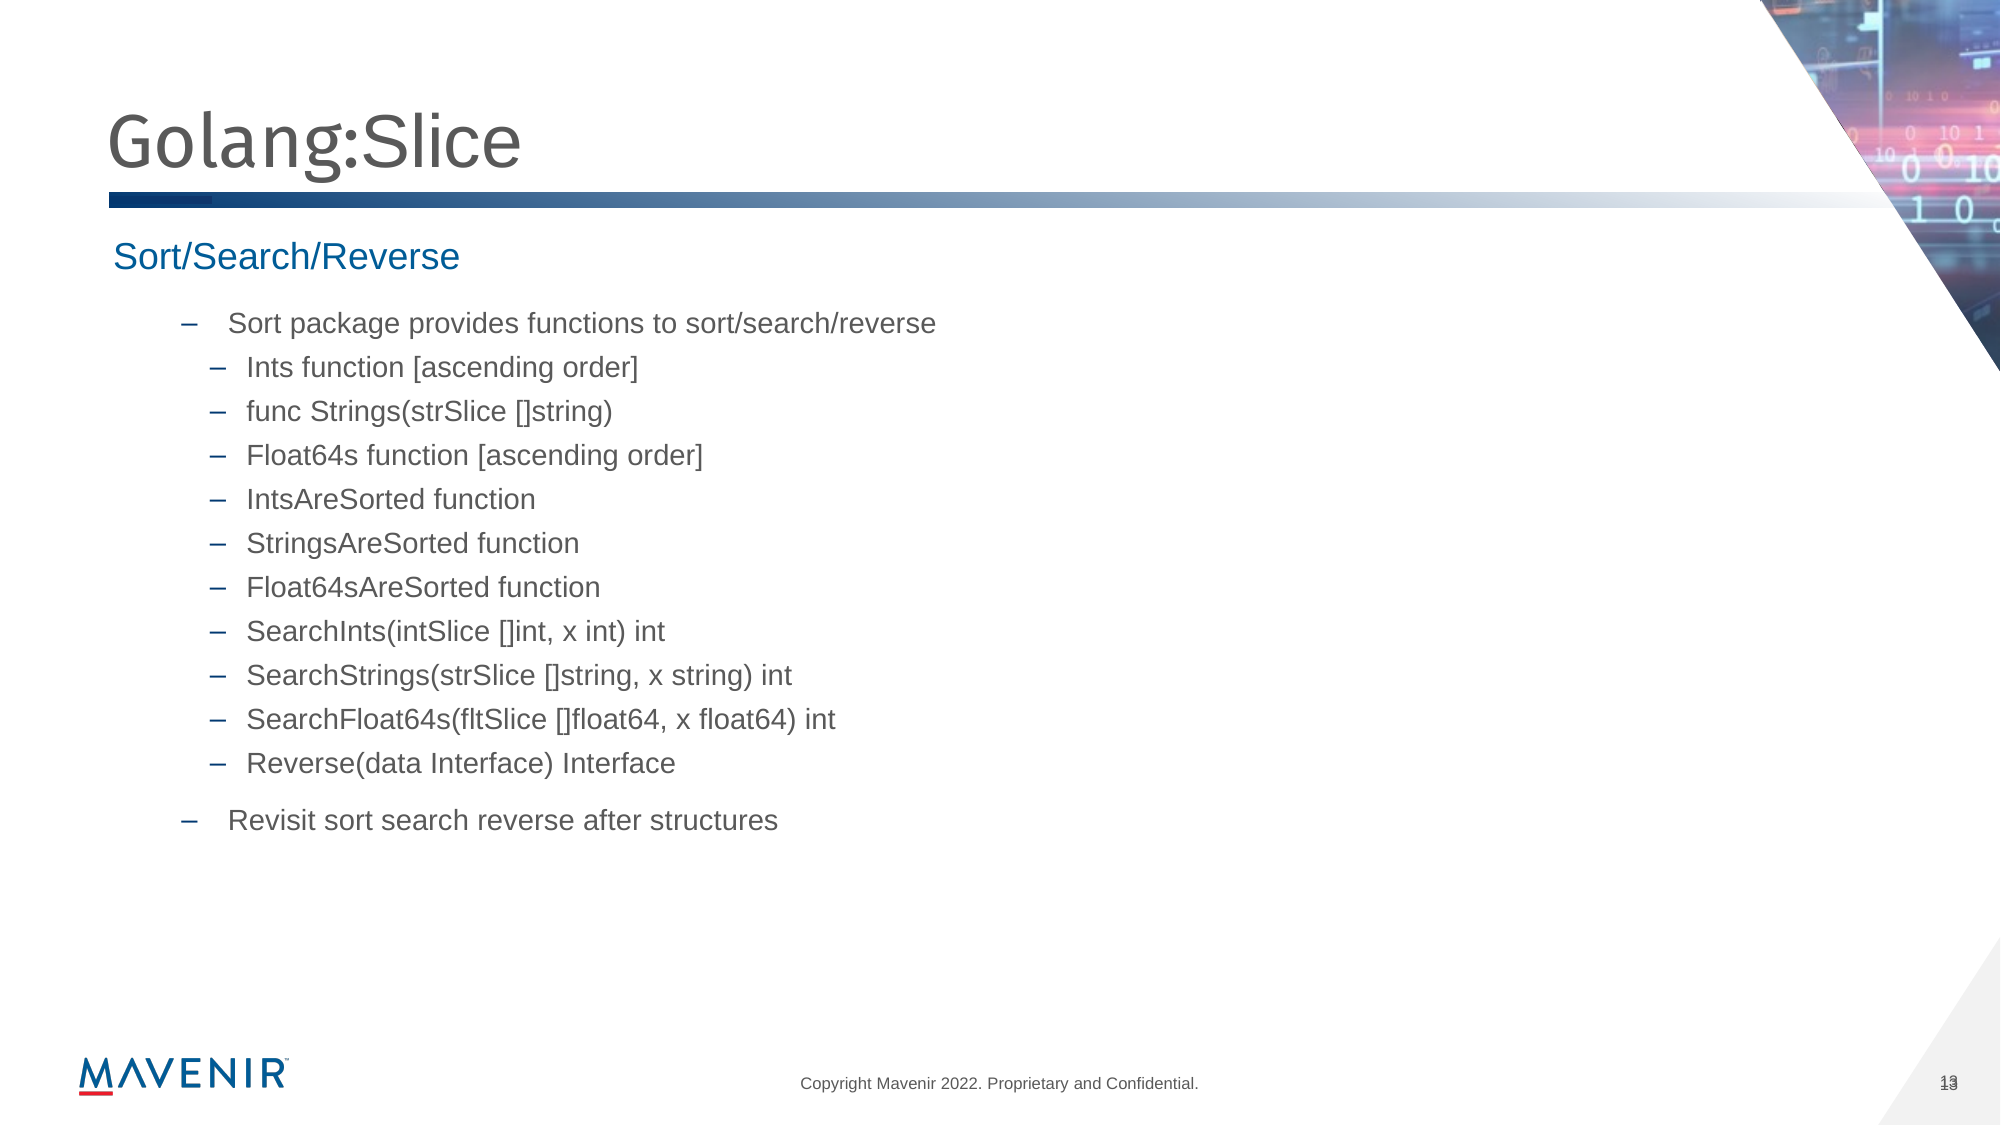

# Golang:Slice

Sort/Search/Reverse
Sort package provides functions to sort/search/reverse
Ints function [ascending order]
func Strings(strSlice []string)
Float64s function [ascending order]
IntsAreSorted function
StringsAreSorted function
Float64sAreSorted function
SearchInts(intSlice []int, x int) int
SearchStrings(strSlice []string, x string) int
SearchFloat64s(fltSlice []float64, x float64) int
Reverse(data Interface) Interface
Revisit sort search reverse after structures

13